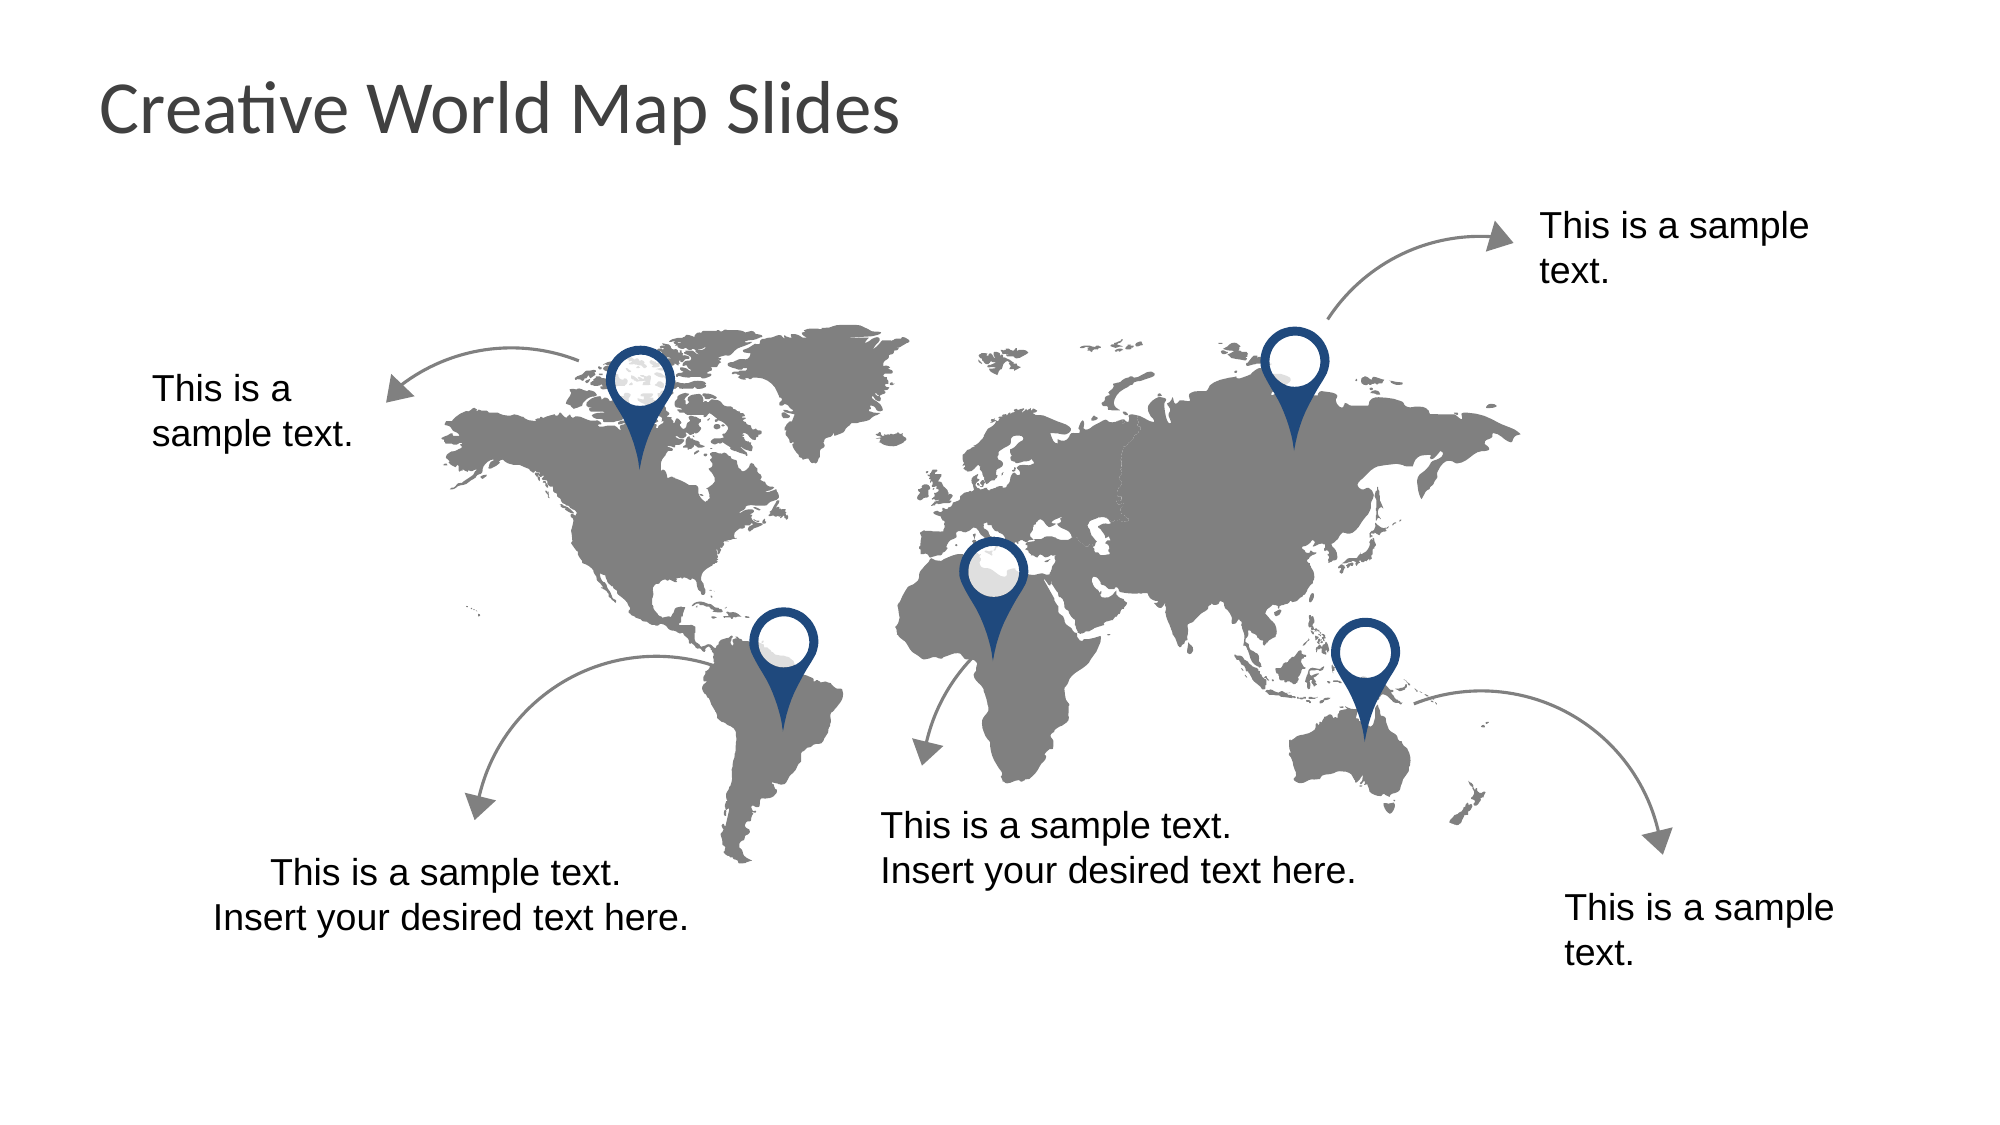

# Creative World Map Slides
This is a sample text.

This is a sample text.

This is a sample text.
Insert your desired text here.
This is a sample text.
Insert your desired text here.
This is a sample text.